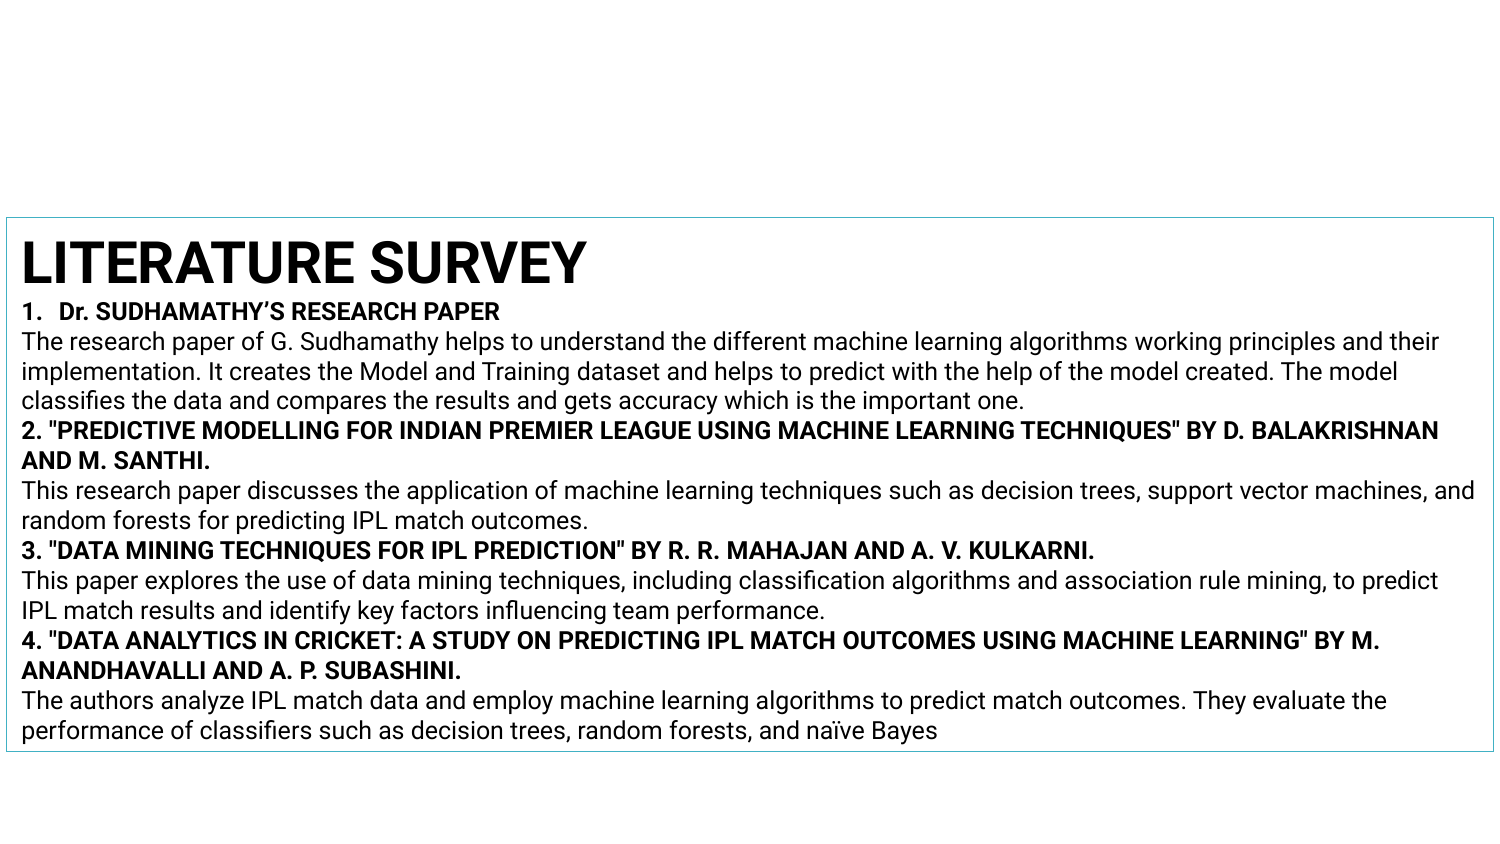

LITERATURE SURVEY
Dr. SUDHAMATHY’S RESEARCH PAPER
The research paper of G. Sudhamathy helps to understand the different machine learning algorithms working principles and their implementation. It creates the Model and Training dataset and helps to predict with the help of the model created. The model classifies the data and compares the results and gets accuracy which is the important one.
2. "PREDICTIVE MODELLING FOR INDIAN PREMIER LEAGUE USING MACHINE LEARNING TECHNIQUES" BY D. BALAKRISHNAN AND M. SANTHI.
This research paper discusses the application of machine learning techniques such as decision trees, support vector machines, and random forests for predicting IPL match outcomes.
3. "DATA MINING TECHNIQUES FOR IPL PREDICTION" BY R. R. MAHAJAN AND A. V. KULKARNI.
This paper explores the use of data mining techniques, including classification algorithms and association rule mining, to predict IPL match results and identify key factors influencing team performance.
4. "DATA ANALYTICS IN CRICKET: A STUDY ON PREDICTING IPL MATCH OUTCOMES USING MACHINE LEARNING" BY M. ANANDHAVALLI AND A. P. SUBASHINI.
The authors analyze IPL match data and employ machine learning algorithms to predict match outcomes. They evaluate the performance of classifiers such as decision trees, random forests, and naïve Bayes